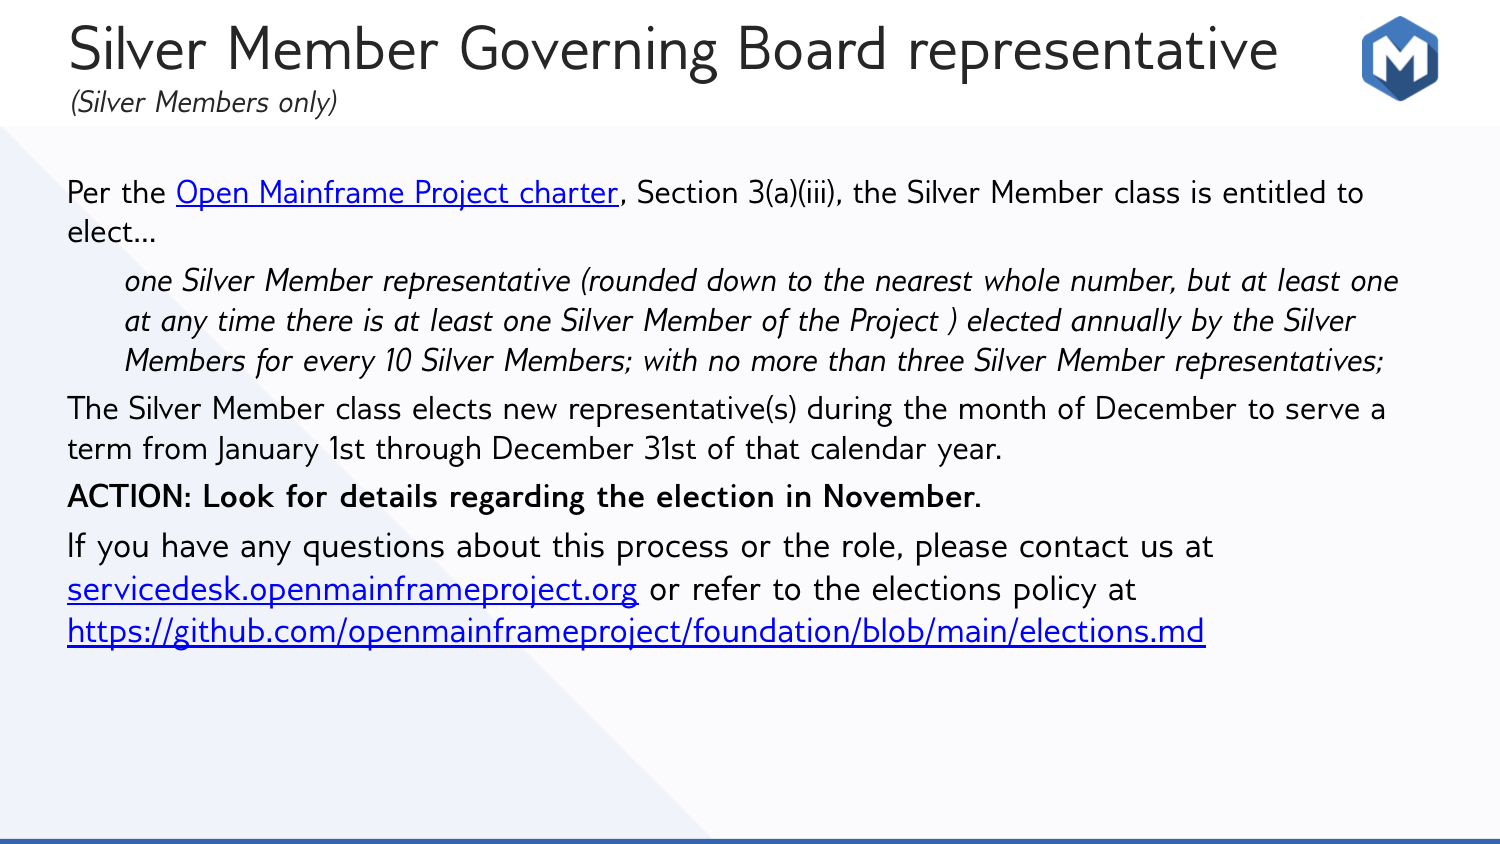

# Silver Member Governing Board representative
(Silver Members only)
Per the Open Mainframe Project charter, Section 3(a)(iii), the Silver Member class is entitled to elect…
one Silver Member representative (rounded down to the nearest whole number, but at least one at any time there is at least one Silver Member of the Project ) elected annually by the Silver Members for every 10 Silver Members; with no more than three Silver Member representatives;
The Silver Member class elects new representative(s) during the month of December to serve a term from January 1st through December 31st of that calendar year.
ACTION: Look for details regarding the election in November.
If you have any questions about this process or the role, please contact us at servicedesk.openmainframeproject.org or refer to the elections policy at https://github.com/openmainframeproject/foundation/blob/main/elections.md